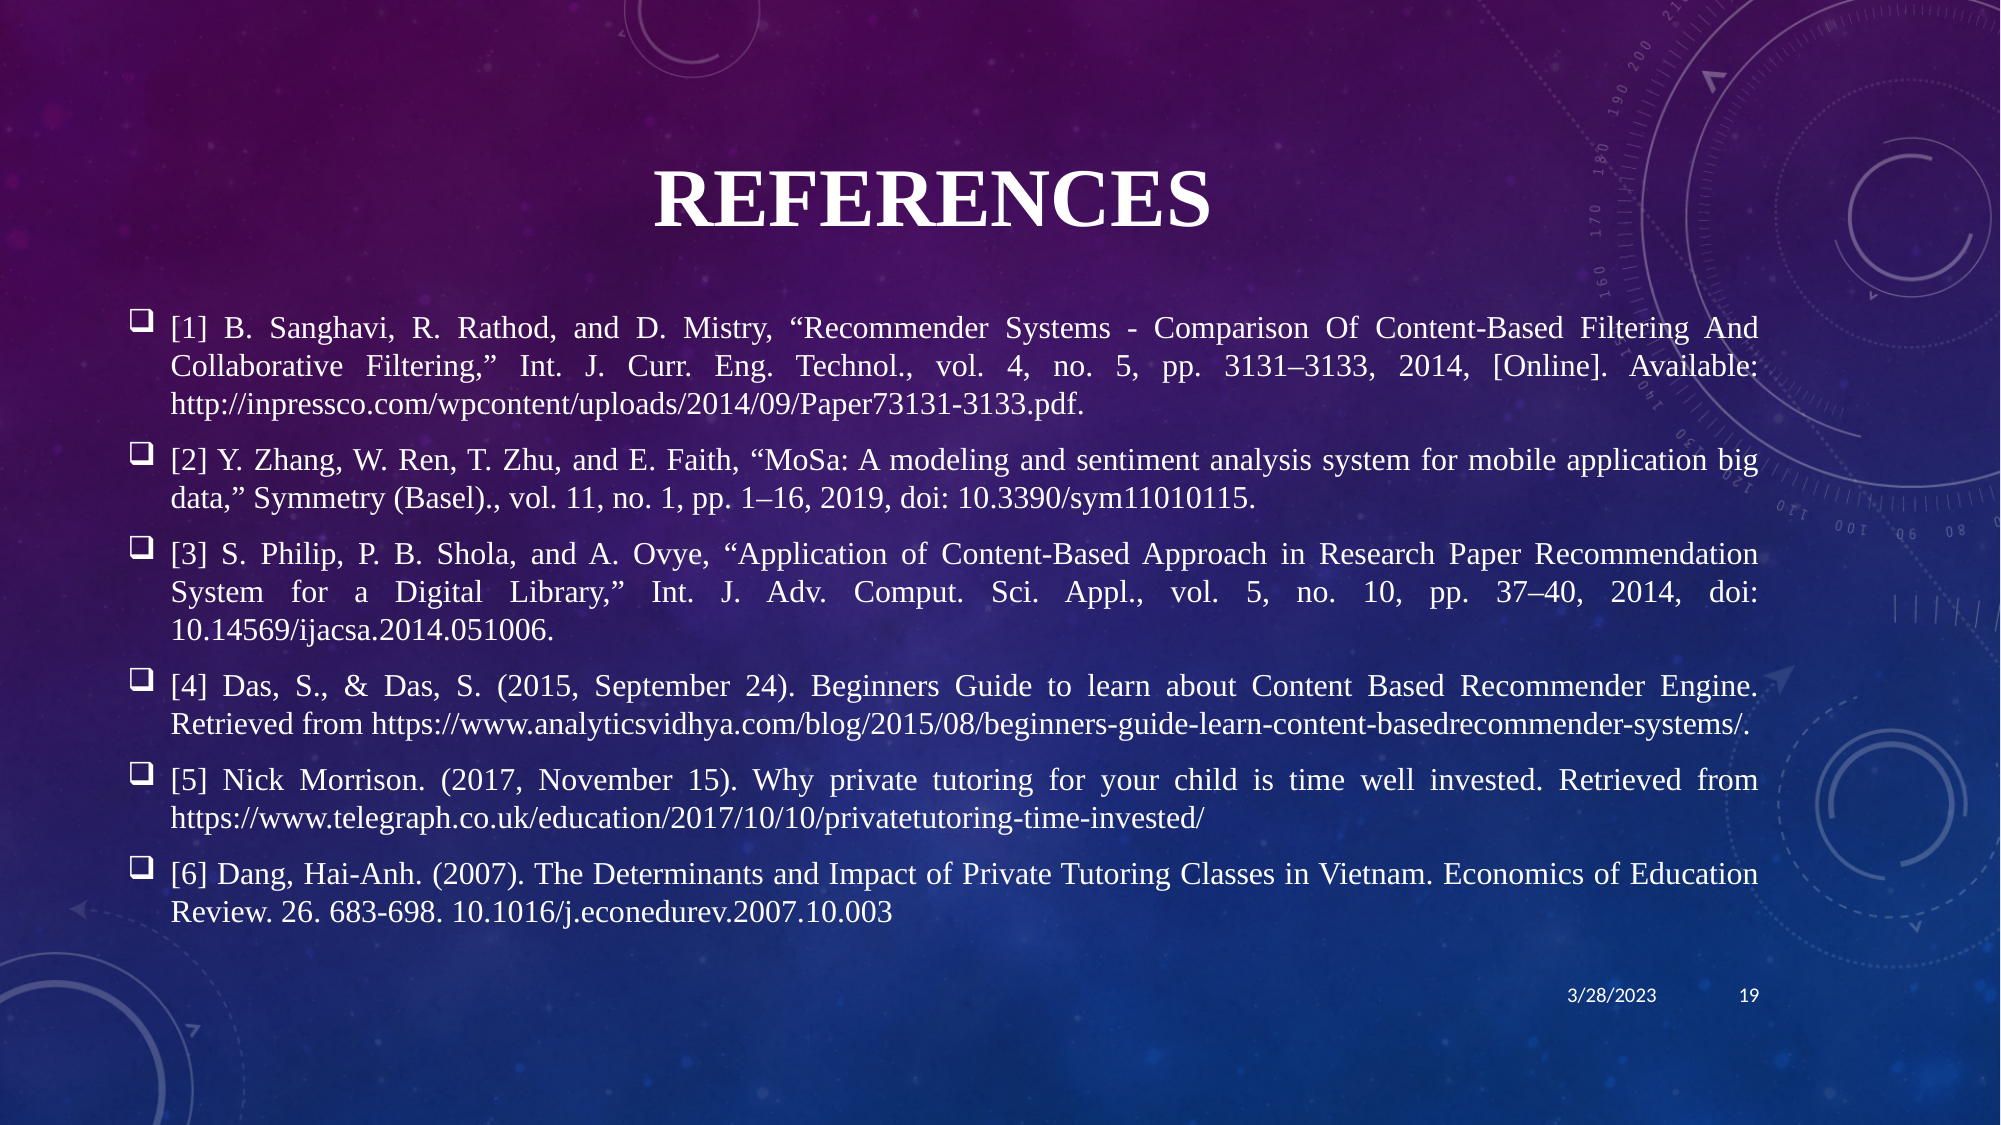

# REFERENCES
[1] B. Sanghavi, R. Rathod, and D. Mistry, “Recommender Systems - Comparison Of Content-Based Filtering And Collaborative Filtering,” Int. J. Curr. Eng. Technol., vol. 4, no. 5, pp. 3131–3133, 2014, [Online]. Available: http://inpressco.com/wpcontent/uploads/2014/09/Paper73131-3133.pdf.
[2] Y. Zhang, W. Ren, T. Zhu, and E. Faith, “MoSa: A modeling and sentiment analysis system for mobile application big data,” Symmetry (Basel)., vol. 11, no. 1, pp. 1–16, 2019, doi: 10.3390/sym11010115.
[3] S. Philip, P. B. Shola, and A. Ovye, “Application of Content-Based Approach in Research Paper Recommendation System for a Digital Library,” Int. J. Adv. Comput. Sci. Appl., vol. 5, no. 10, pp. 37–40, 2014, doi: 10.14569/ijacsa.2014.051006.
[4] Das, S., & Das, S. (2015, September 24). Beginners Guide to learn about Content Based Recommender Engine. Retrieved from https://www.analyticsvidhya.com/blog/2015/08/beginners-guide-learn-content-basedrecommender-systems/.
[5] Nick Morrison. (2017, November 15). Why private tutoring for your child is time well invested. Retrieved from https://www.telegraph.co.uk/education/2017/10/10/privatetutoring-time-invested/
[6] Dang, Hai-Anh. (2007). The Determinants and Impact of Private Tutoring Classes in Vietnam. Economics of Education Review. 26. 683-698. 10.1016/j.econedurev.2007.10.003
3/28/2023
19